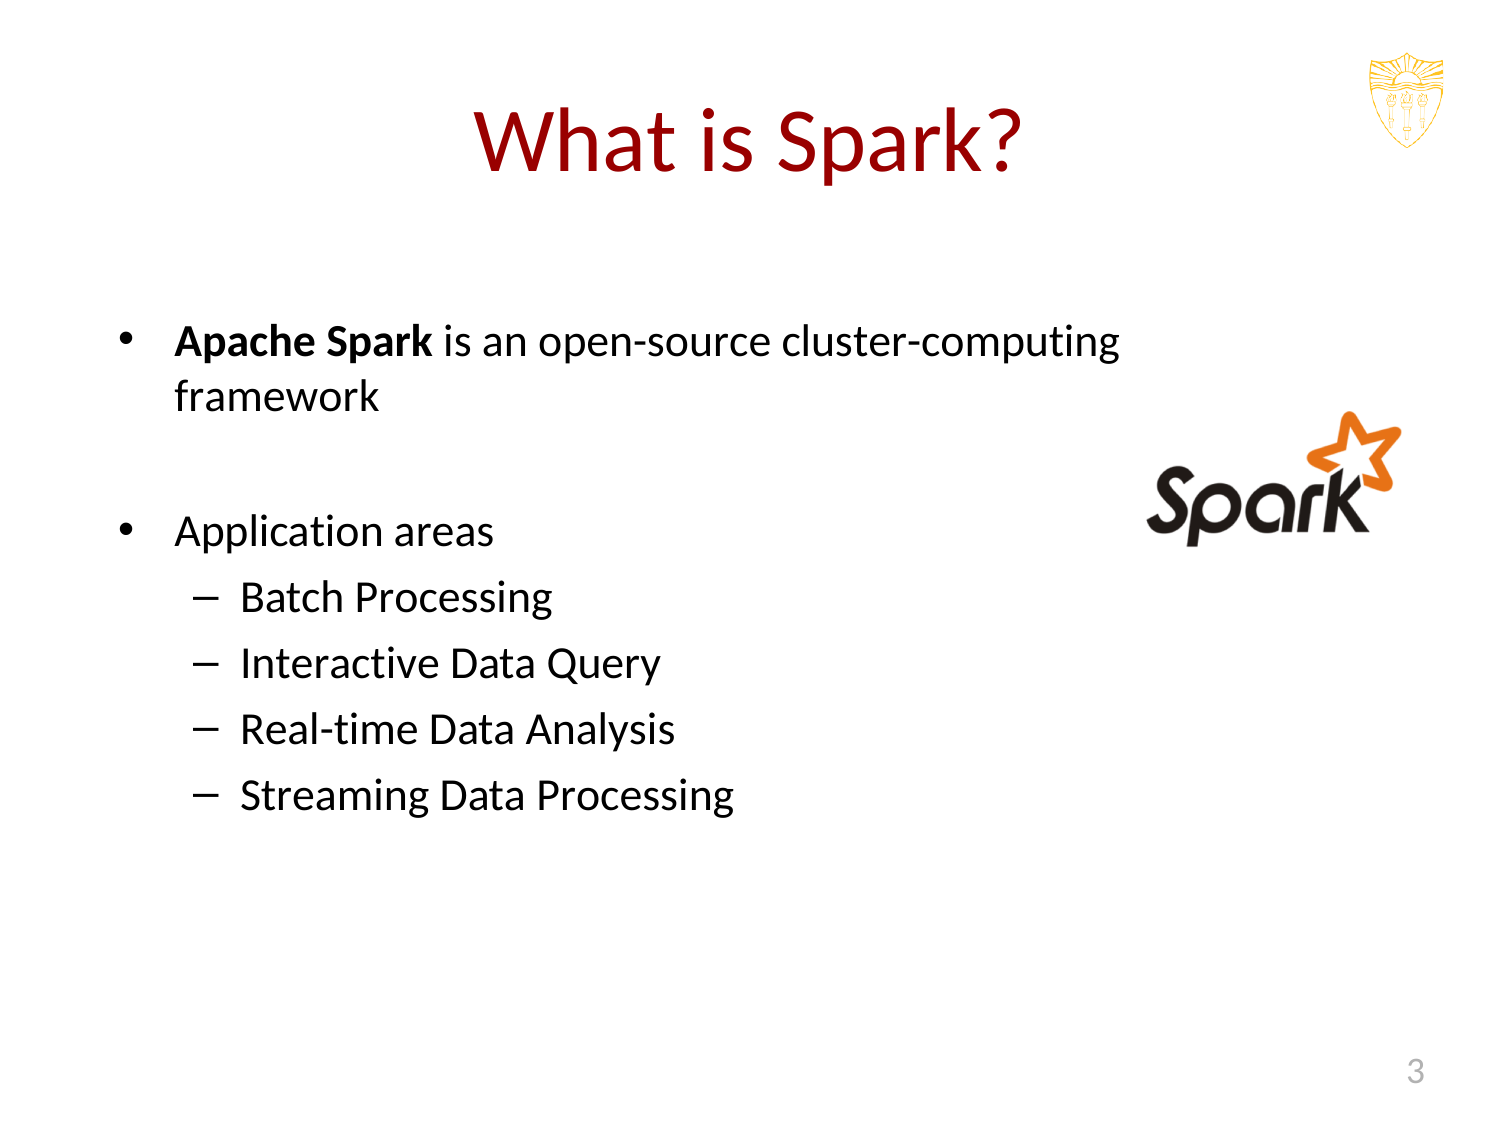

# What is Spark?
Apache Spark is an open-source cluster-computing framework

Application areas
Batch Processing
Interactive Data Query
Real-time Data Analysis
Streaming Data Processing

3